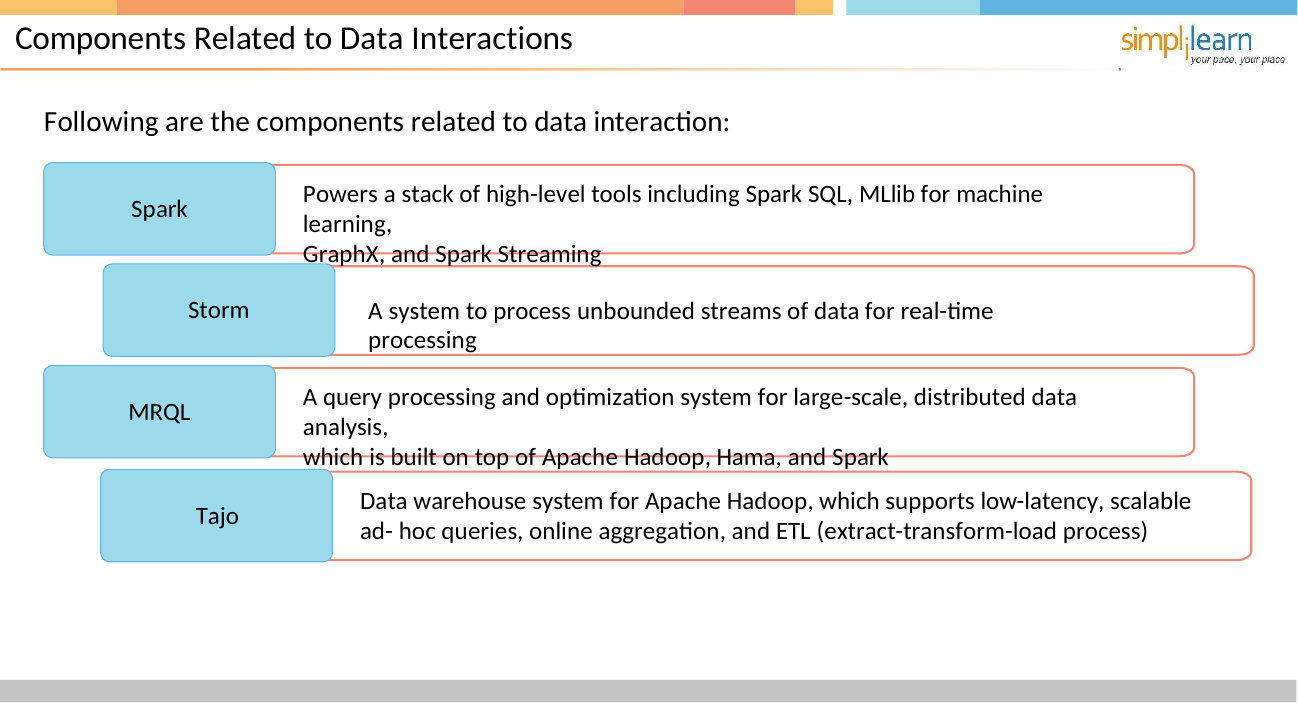

# Components Related to Data Interactions

Following are the components related to data interaction:

Powers a stack of high-level tools including Spark SQL, MLlib for machine learning,
GraphX, and Spark Streaming
Spark

Storm
A system to process unbounded streams of data for real-time processing

A query processing and optimization system for large-scale, distributed data analysis,
which is built on top of Apache Hadoop, Hama, and Spark
MRQL

Data warehouse system for Apache Hadoop, which supports low-latency, scalable ad- hoc queries, online aggregation, and ETL (extract-transform-load process)
Tajo